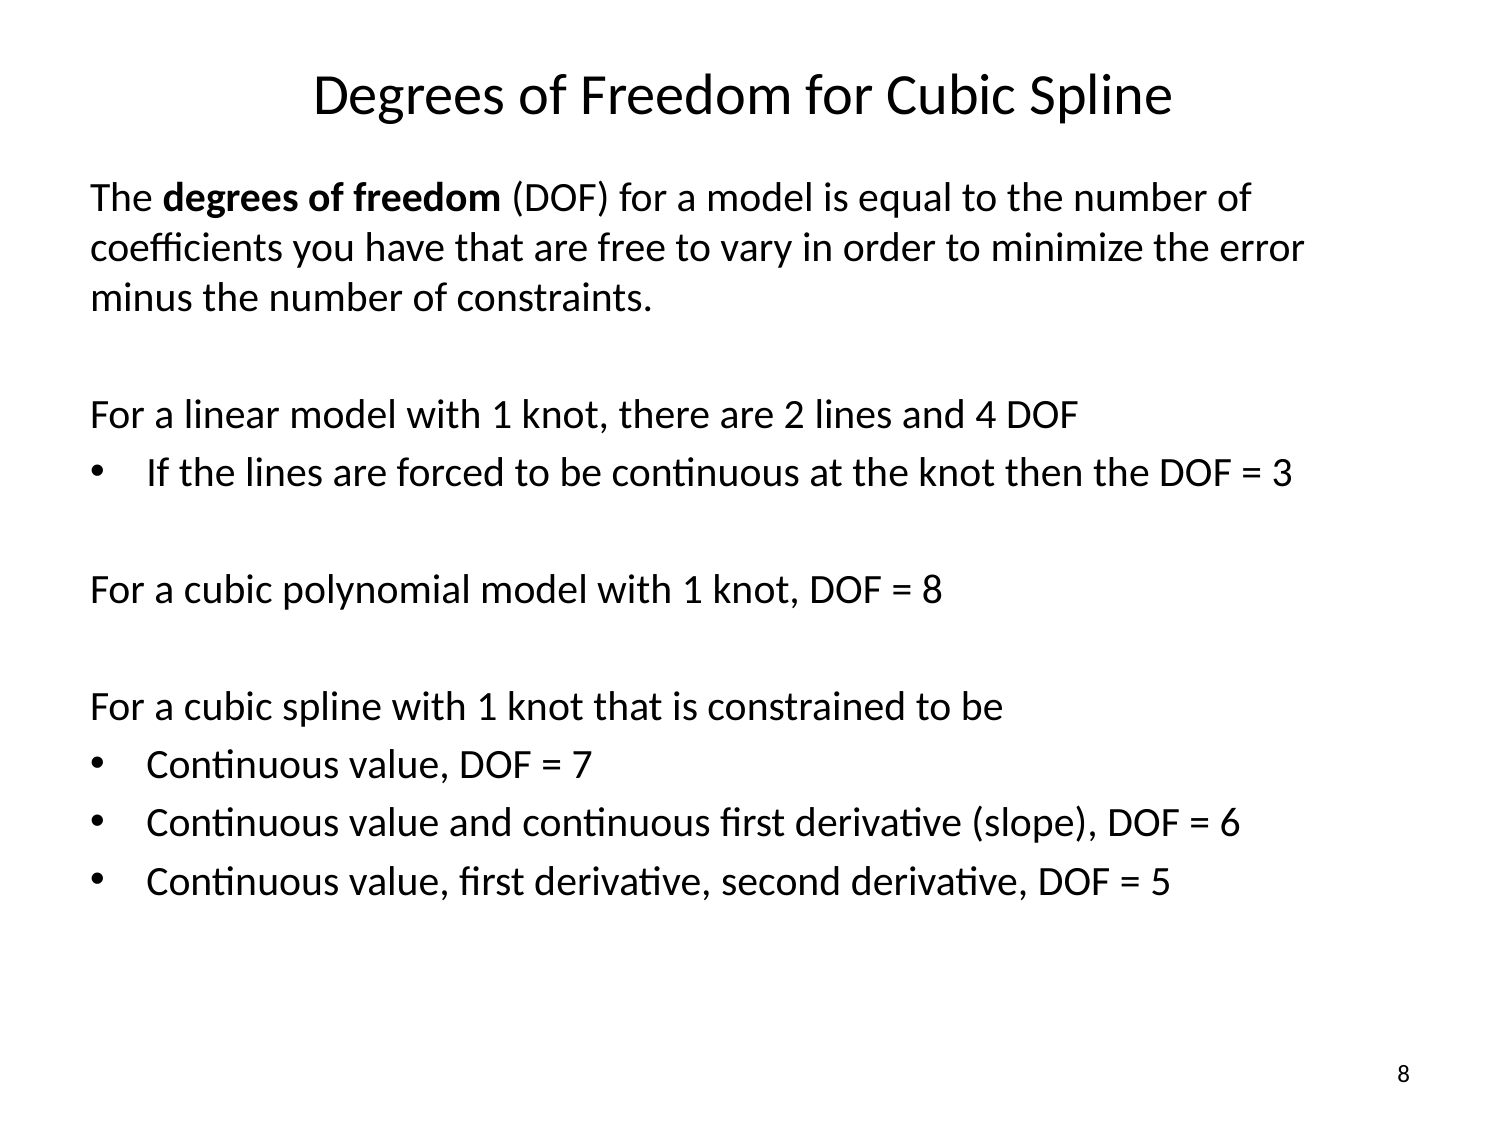

# Degrees of Freedom for Cubic Spline
The degrees of freedom (DOF) for a model is equal to the number of coefficients you have that are free to vary in order to minimize the error minus the number of constraints.

For a linear model with 1 knot, there are 2 lines and 4 DOF
If the lines are forced to be continuous at the knot then the DOF = 3

For a cubic polynomial model with 1 knot, DOF = 8

For a cubic spline with 1 knot that is constrained to be
Continuous value, DOF = 7
Continuous value and continuous first derivative (slope), DOF = 6
Continuous value, first derivative, second derivative, DOF = 5

8